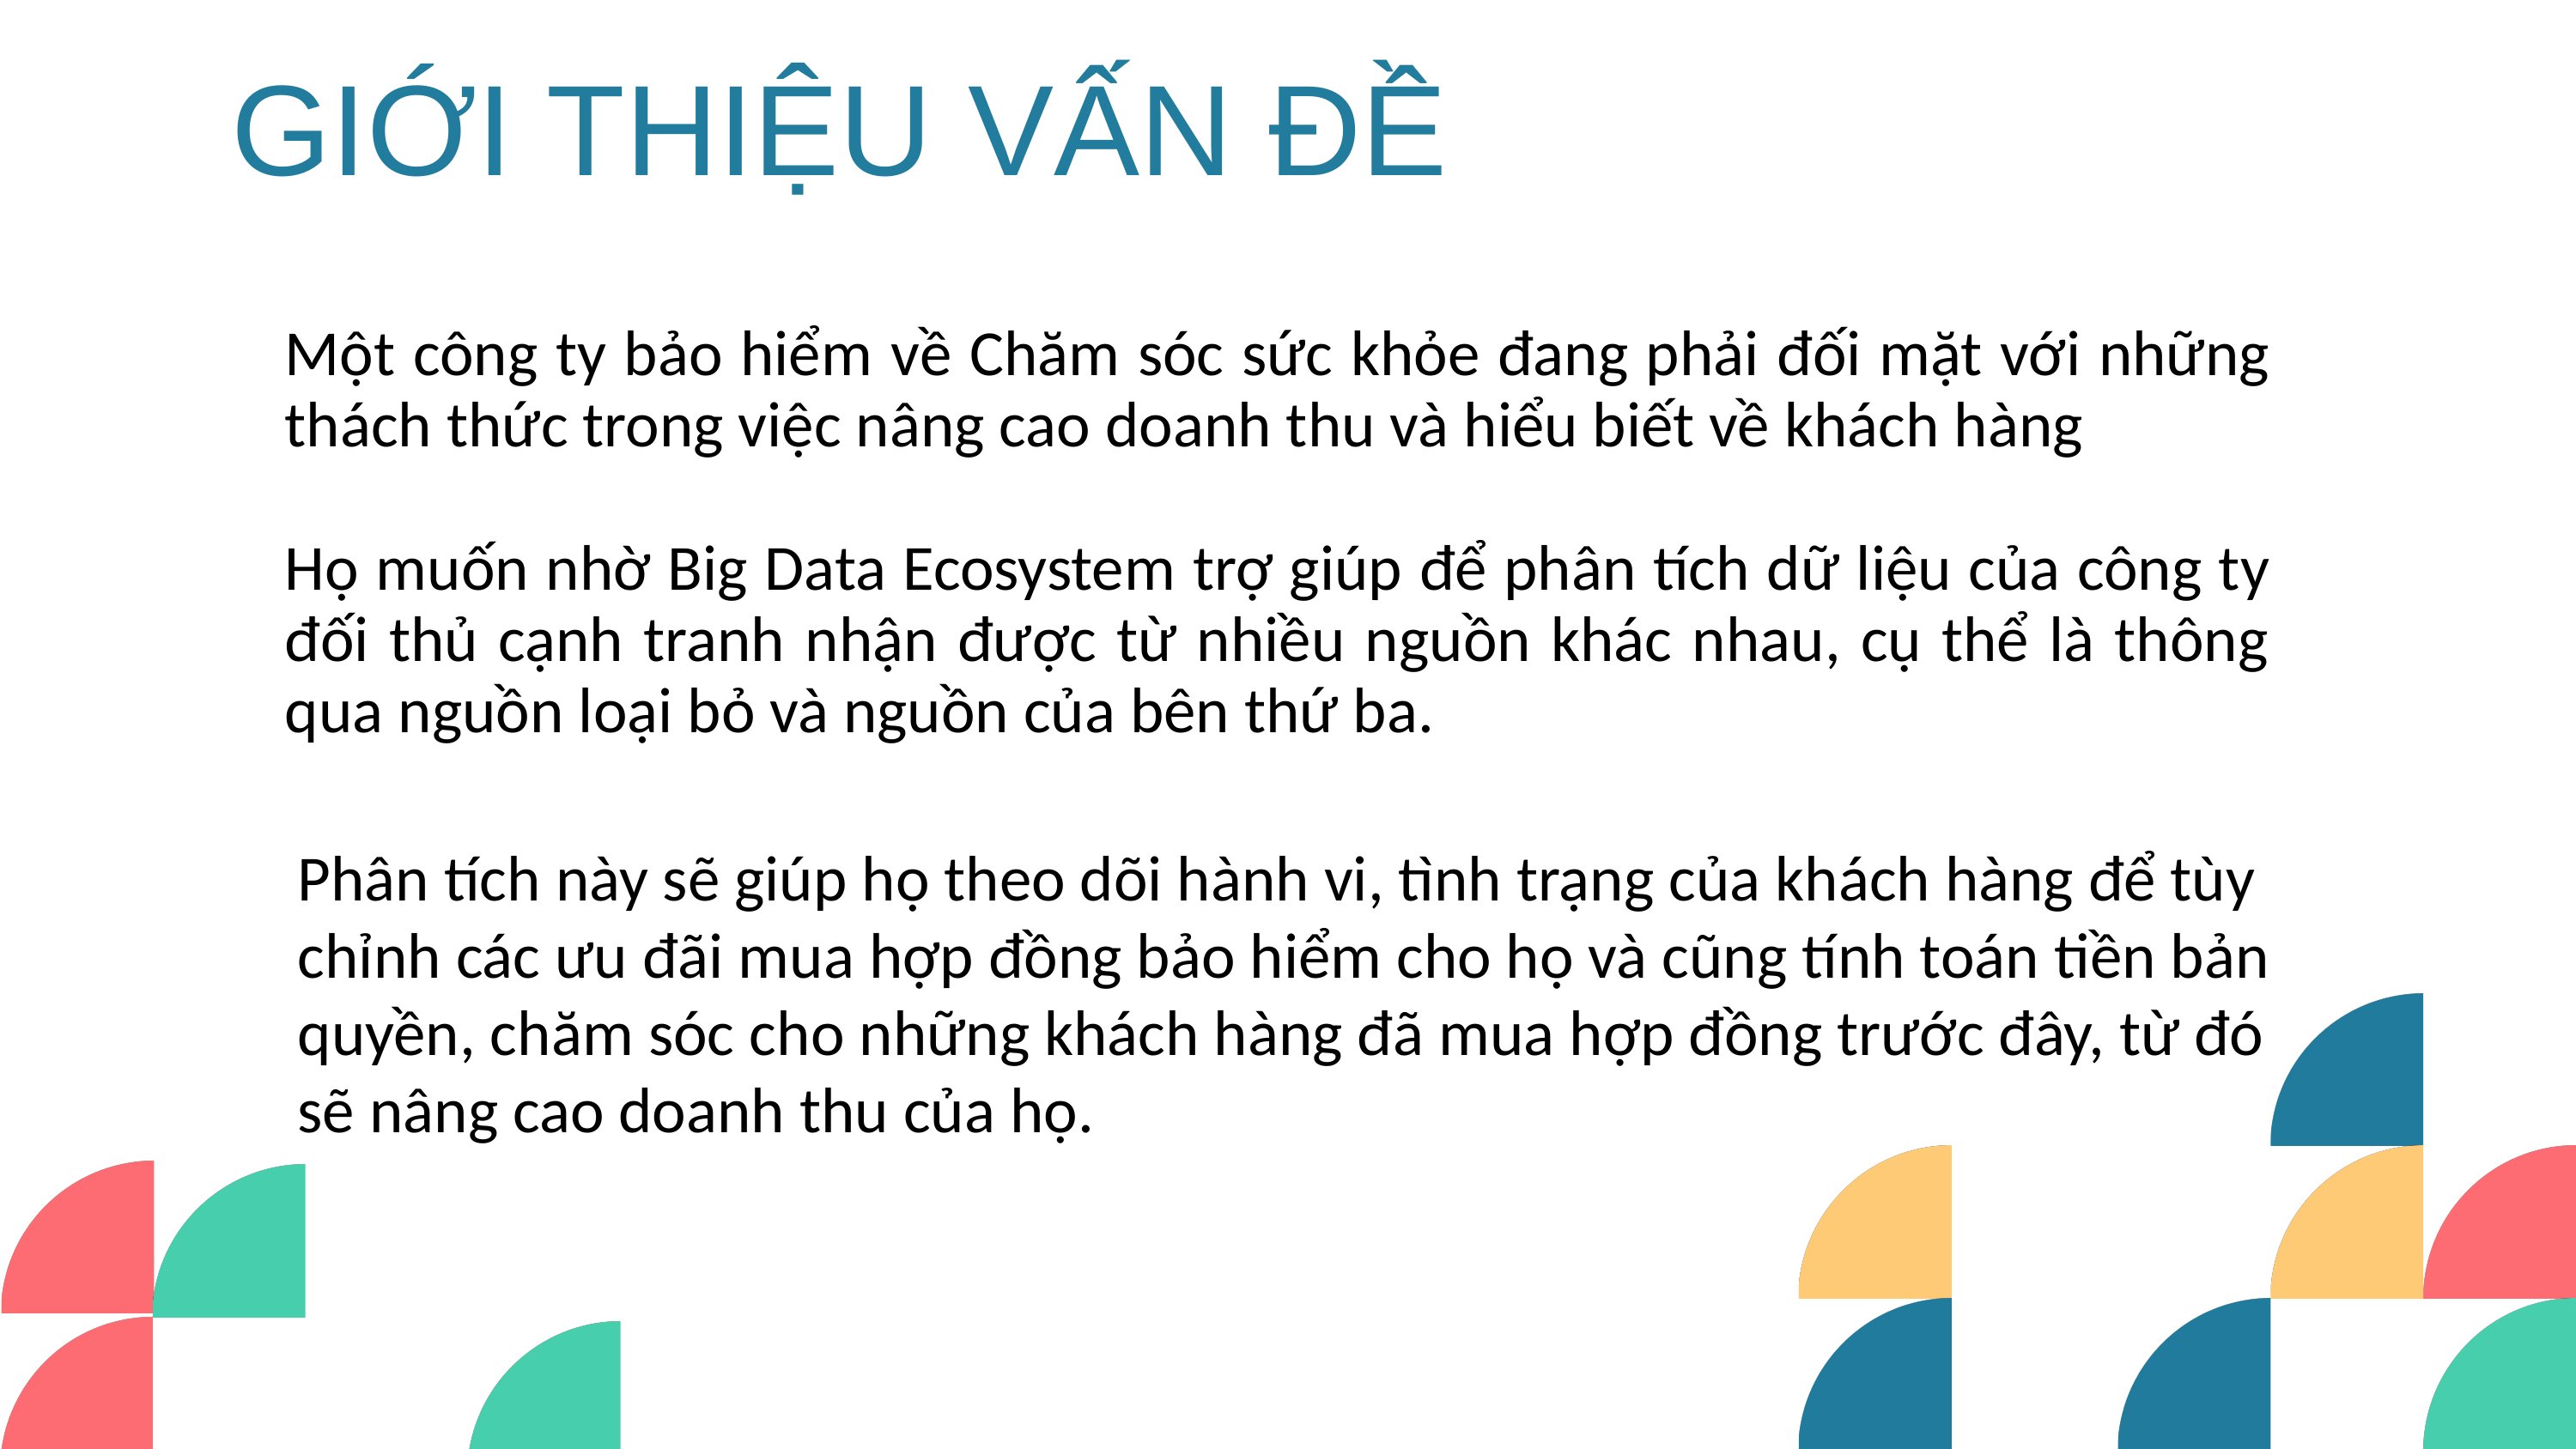

GIỚI THIỆU VẤN ĐỀ
Một công ty bảo hiểm về Chăm sóc sức khỏe đang phải đối mặt với những thách thức trong việc nâng cao doanh thu và hiểu biết về khách hàng

Họ muốn nhờ Big Data Ecosystem trợ giúp để phân tích dữ liệu của công ty đối thủ cạnh tranh nhận được từ nhiều nguồn khác nhau, cụ thể là thông qua nguồn loại bỏ và nguồn của bên thứ ba.

Phân tích này sẽ giúp họ theo dõi hành vi, tình trạng của khách hàng để tùy chỉnh các ưu đãi mua hợp đồng bảo hiểm cho họ và cũng tính toán tiền bản quyền, chăm sóc cho những khách hàng đã mua hợp đồng trước đây, từ đó sẽ nâng cao doanh thu của họ.